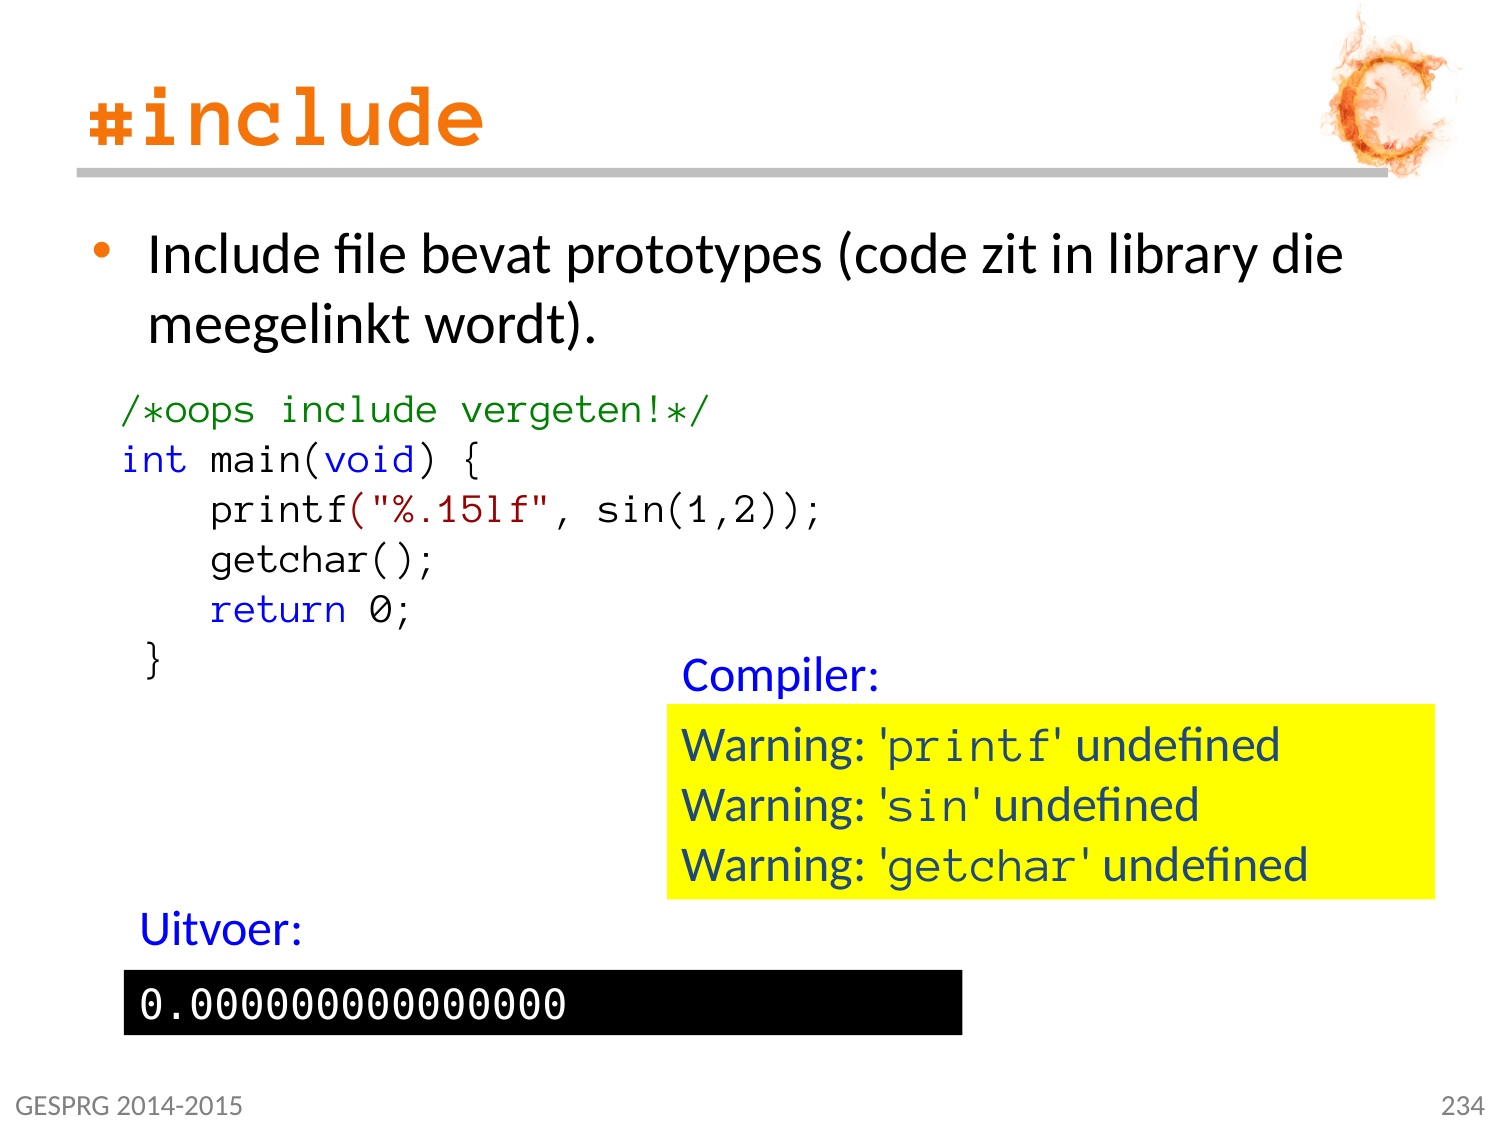

# #include
Include file bevat prototypes (code zit in library die meegelinkt wordt).

/*oops include vergeten!*/
int main(void) {
    printf("%.15lf", sin(1,2));
    getchar();
    return 0;
 }

Compiler:
Warning: 'printf' undefined
Warning: 'sin' undefined
Warning: 'getchar' undefined
Uitvoer:
0.000000000000000
GESPRG 2014-2015
234